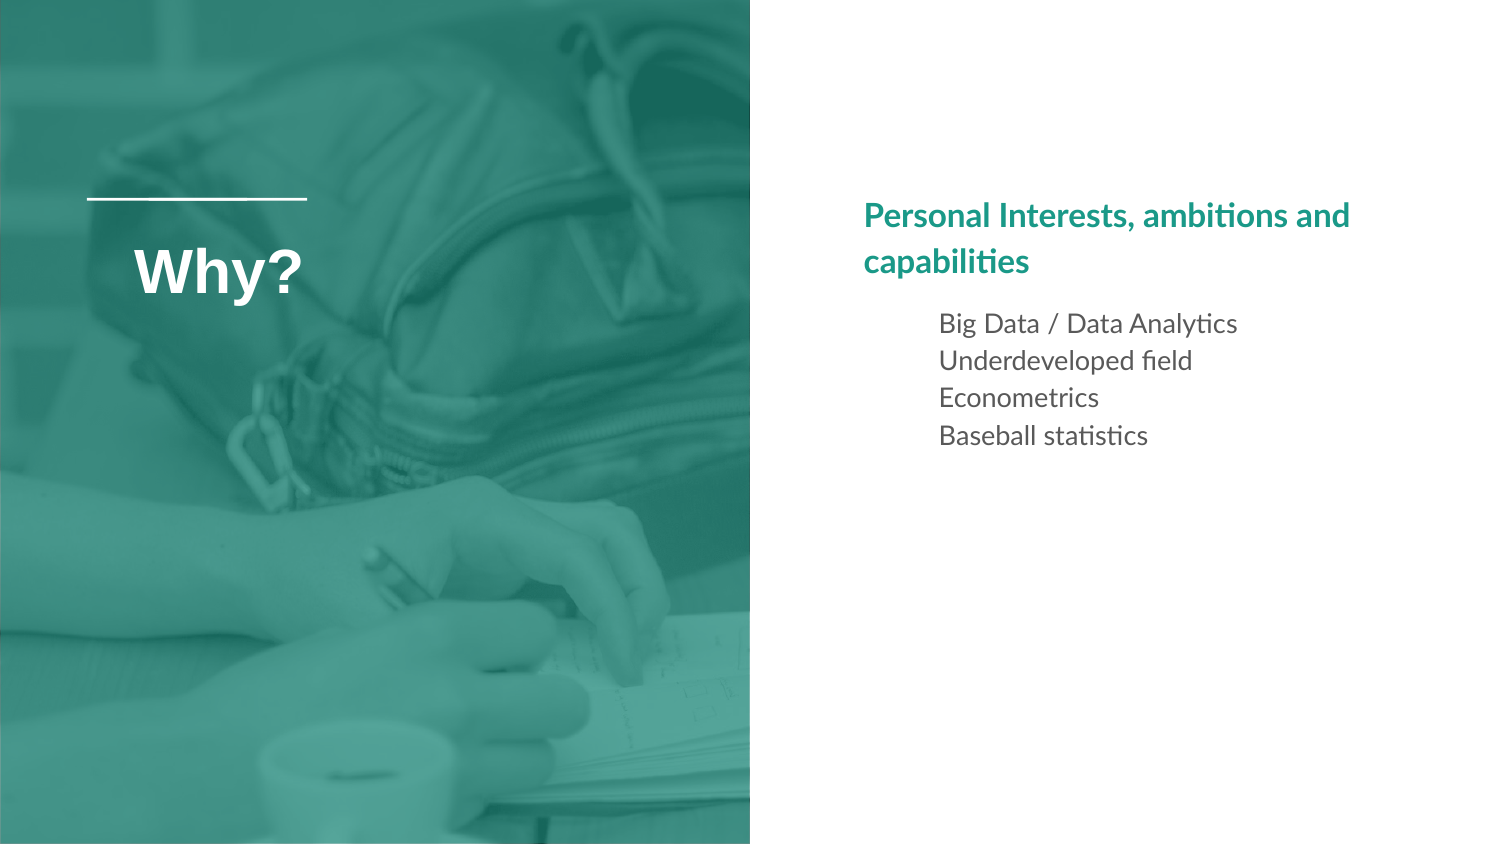

Personal Interests, ambitions and capabilities
Big Data / Data Analytics
Underdeveloped field
Econometrics
Baseball statistics
# Why?